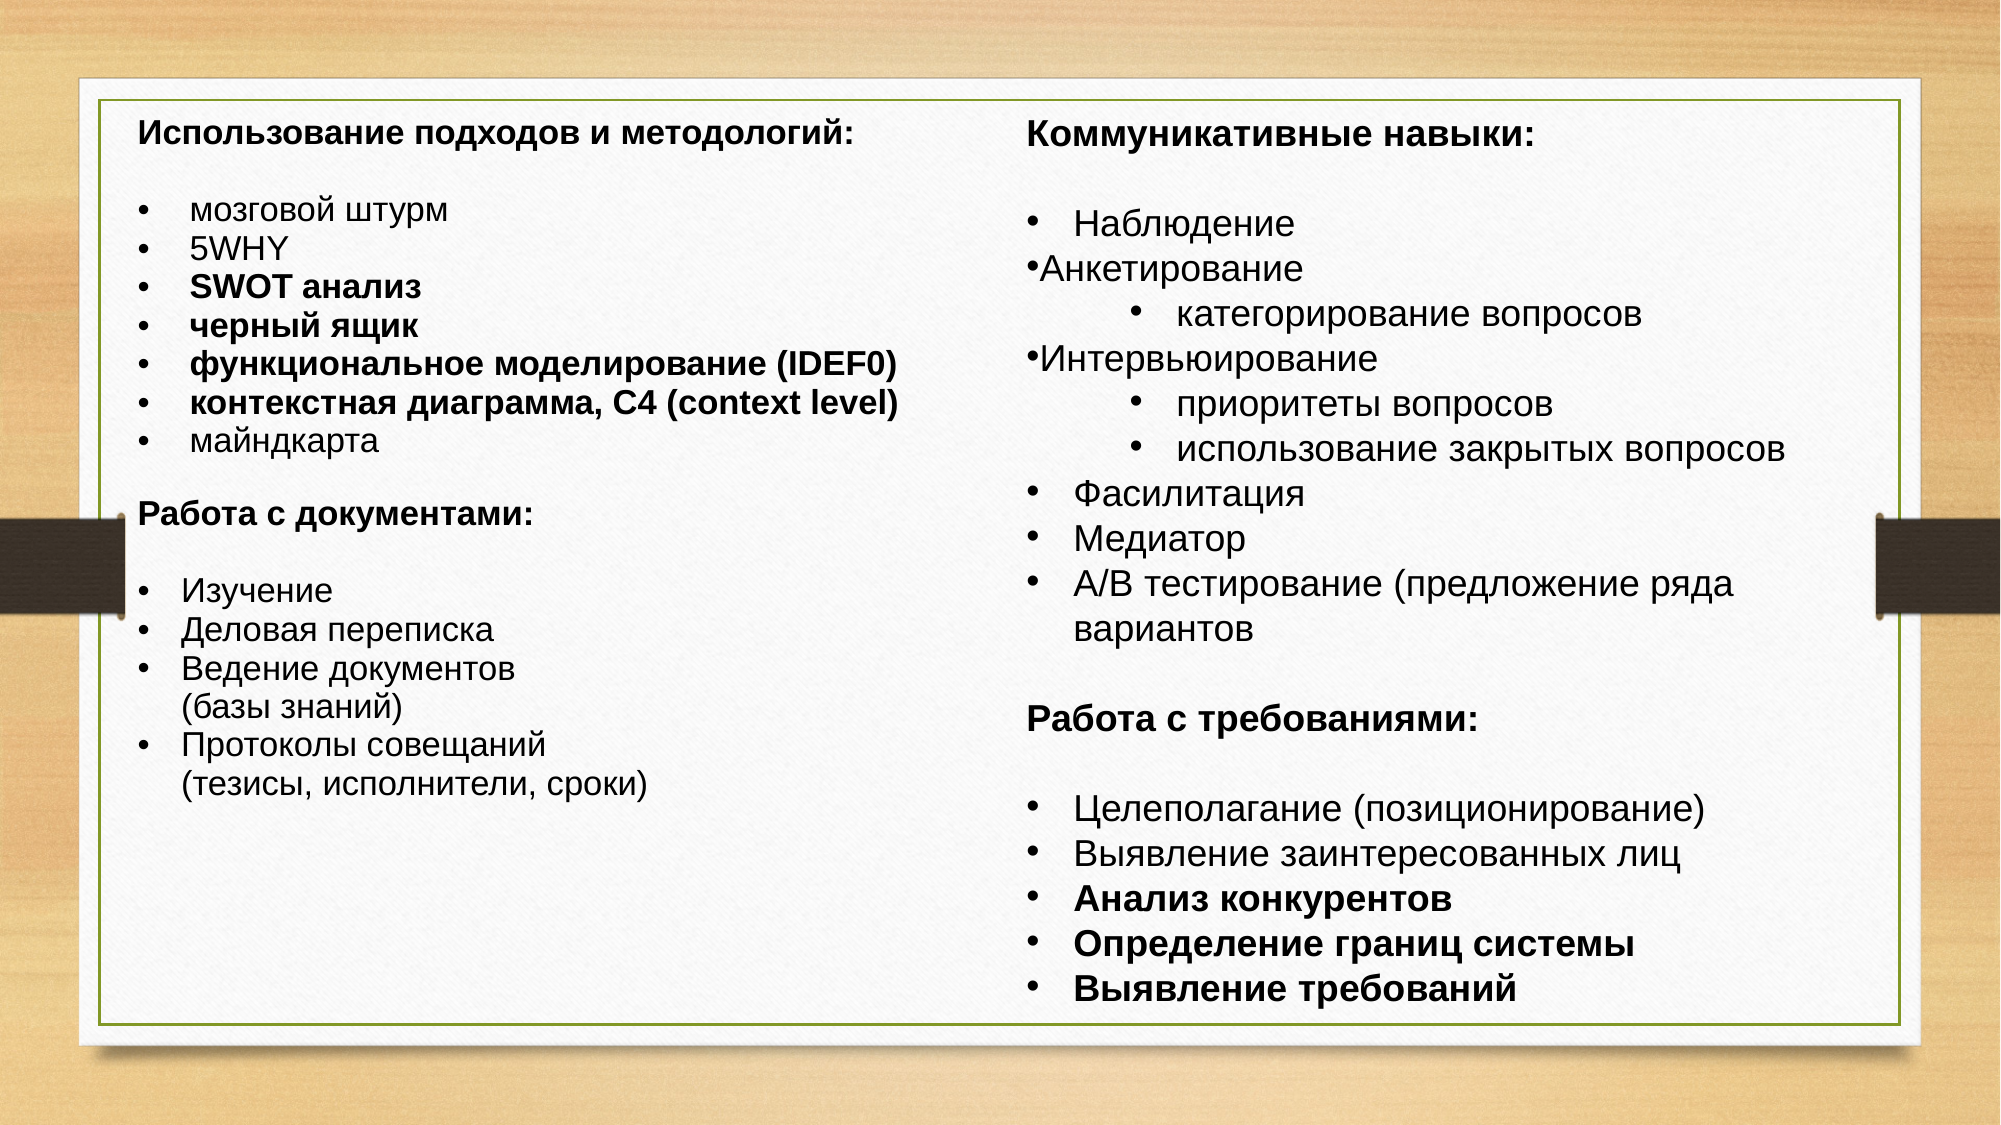

Коммуникативные навыки:

Наблюдение
Анкетирование
категорирование вопросов
Интервьюирование
приоритеты вопросов
использование закрытых вопросов
Фасилитация
Медиатор
A/B тестирование (предложение ряда вариантов

Работа с требованиями:

Целеполагание (позиционирование)
Выявление заинтересованных лиц
Анализ конкурентов
Определение границ системы
Выявление требований
# Использование подходов и методологий:

мозговой штурм
5WHY
SWOT анализ
черный ящик
функциональное моделирование (IDEF0)
контекстная диаграмма, С4 (context level)
майндкарта

Работа с документами:

Изучение
Деловая переписка
Ведение документов
(базы знаний)
Протоколы совещаний
(тезисы, исполнители, сроки)